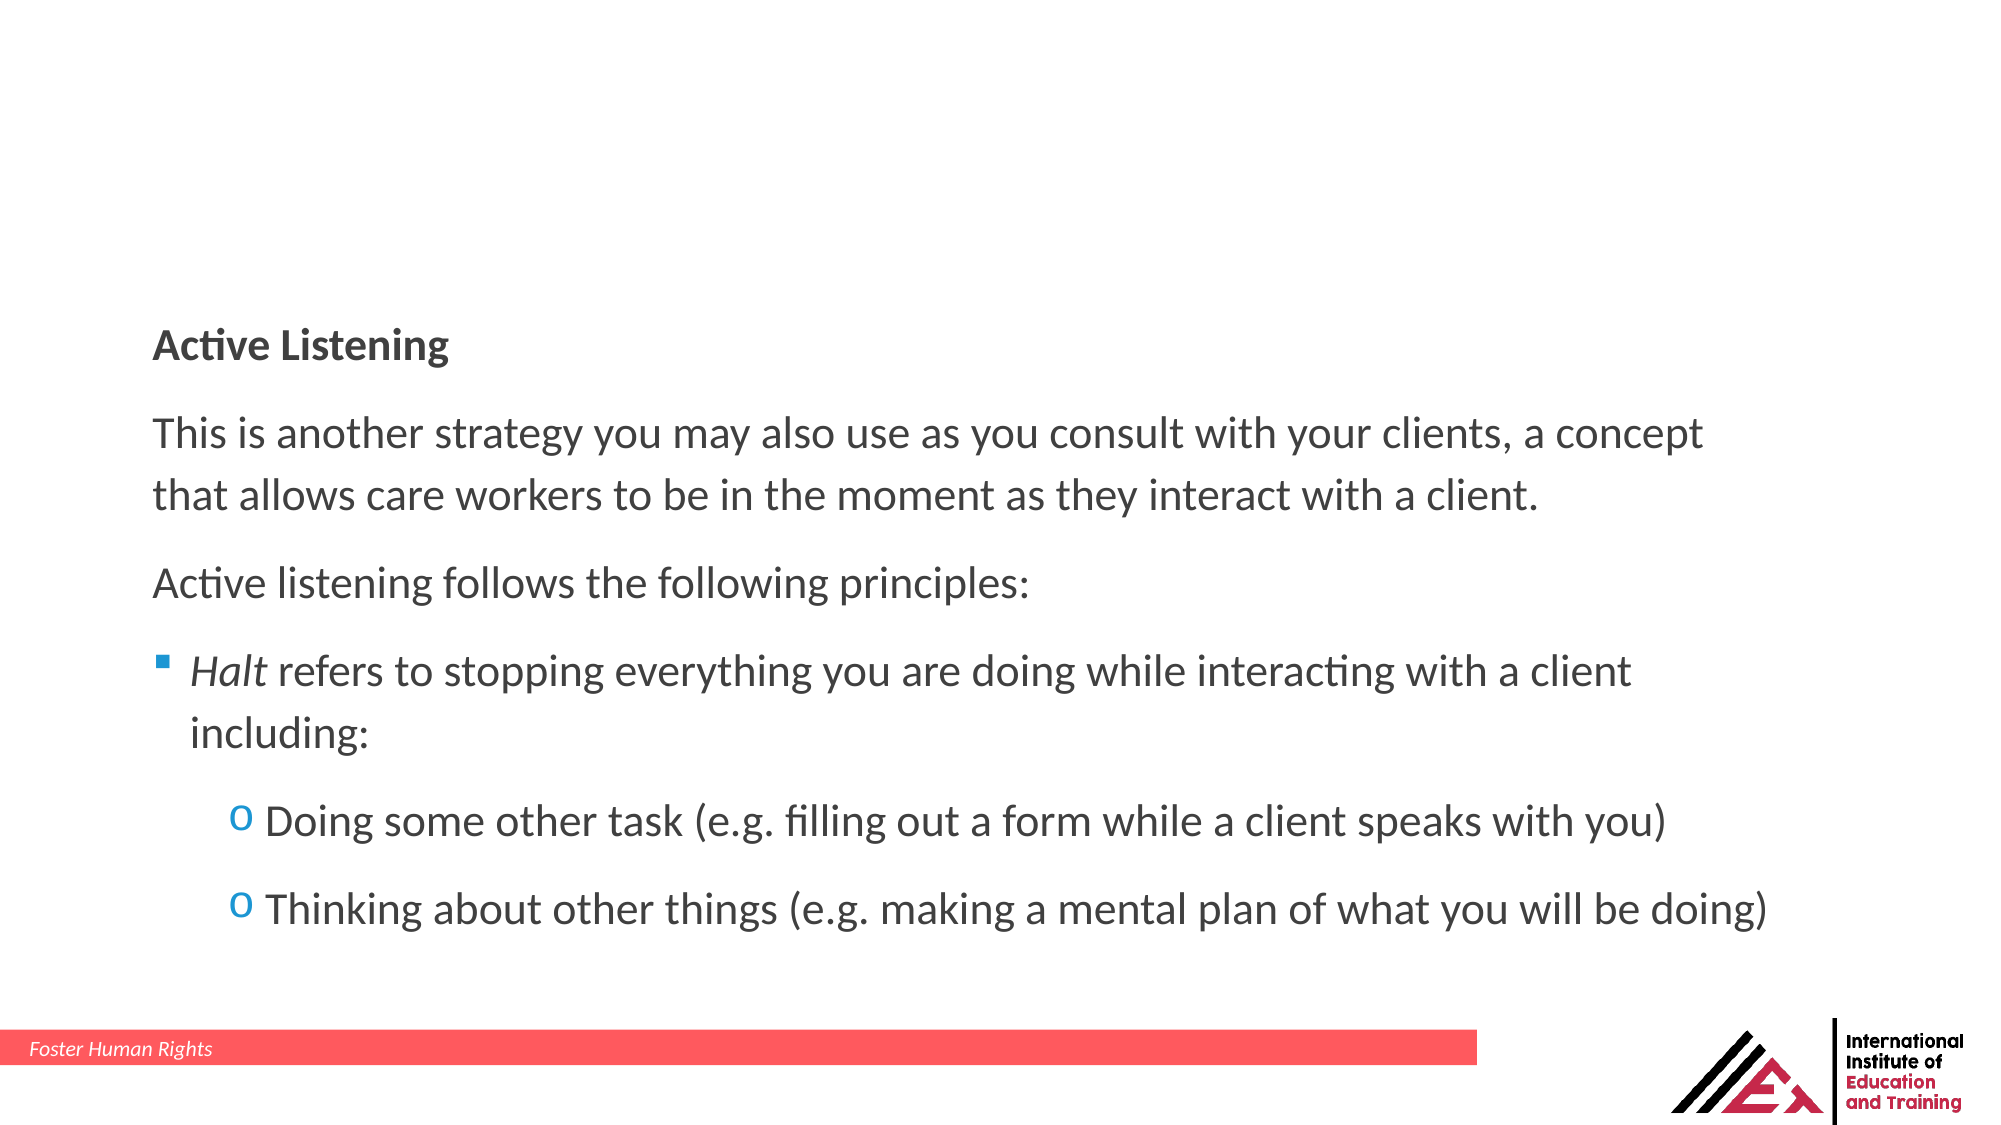

Active Listening
This is another strategy you may also use as you consult with your clients, a concept that allows care workers to be in the moment as they interact with a client.
Active listening follows the following principles:
Halt refers to stopping everything you are doing while interacting with a client including:
Doing some other task (e.g. filling out a form while a client speaks with you)
Thinking about other things (e.g. making a mental plan of what you will be doing)
Foster Human Rights